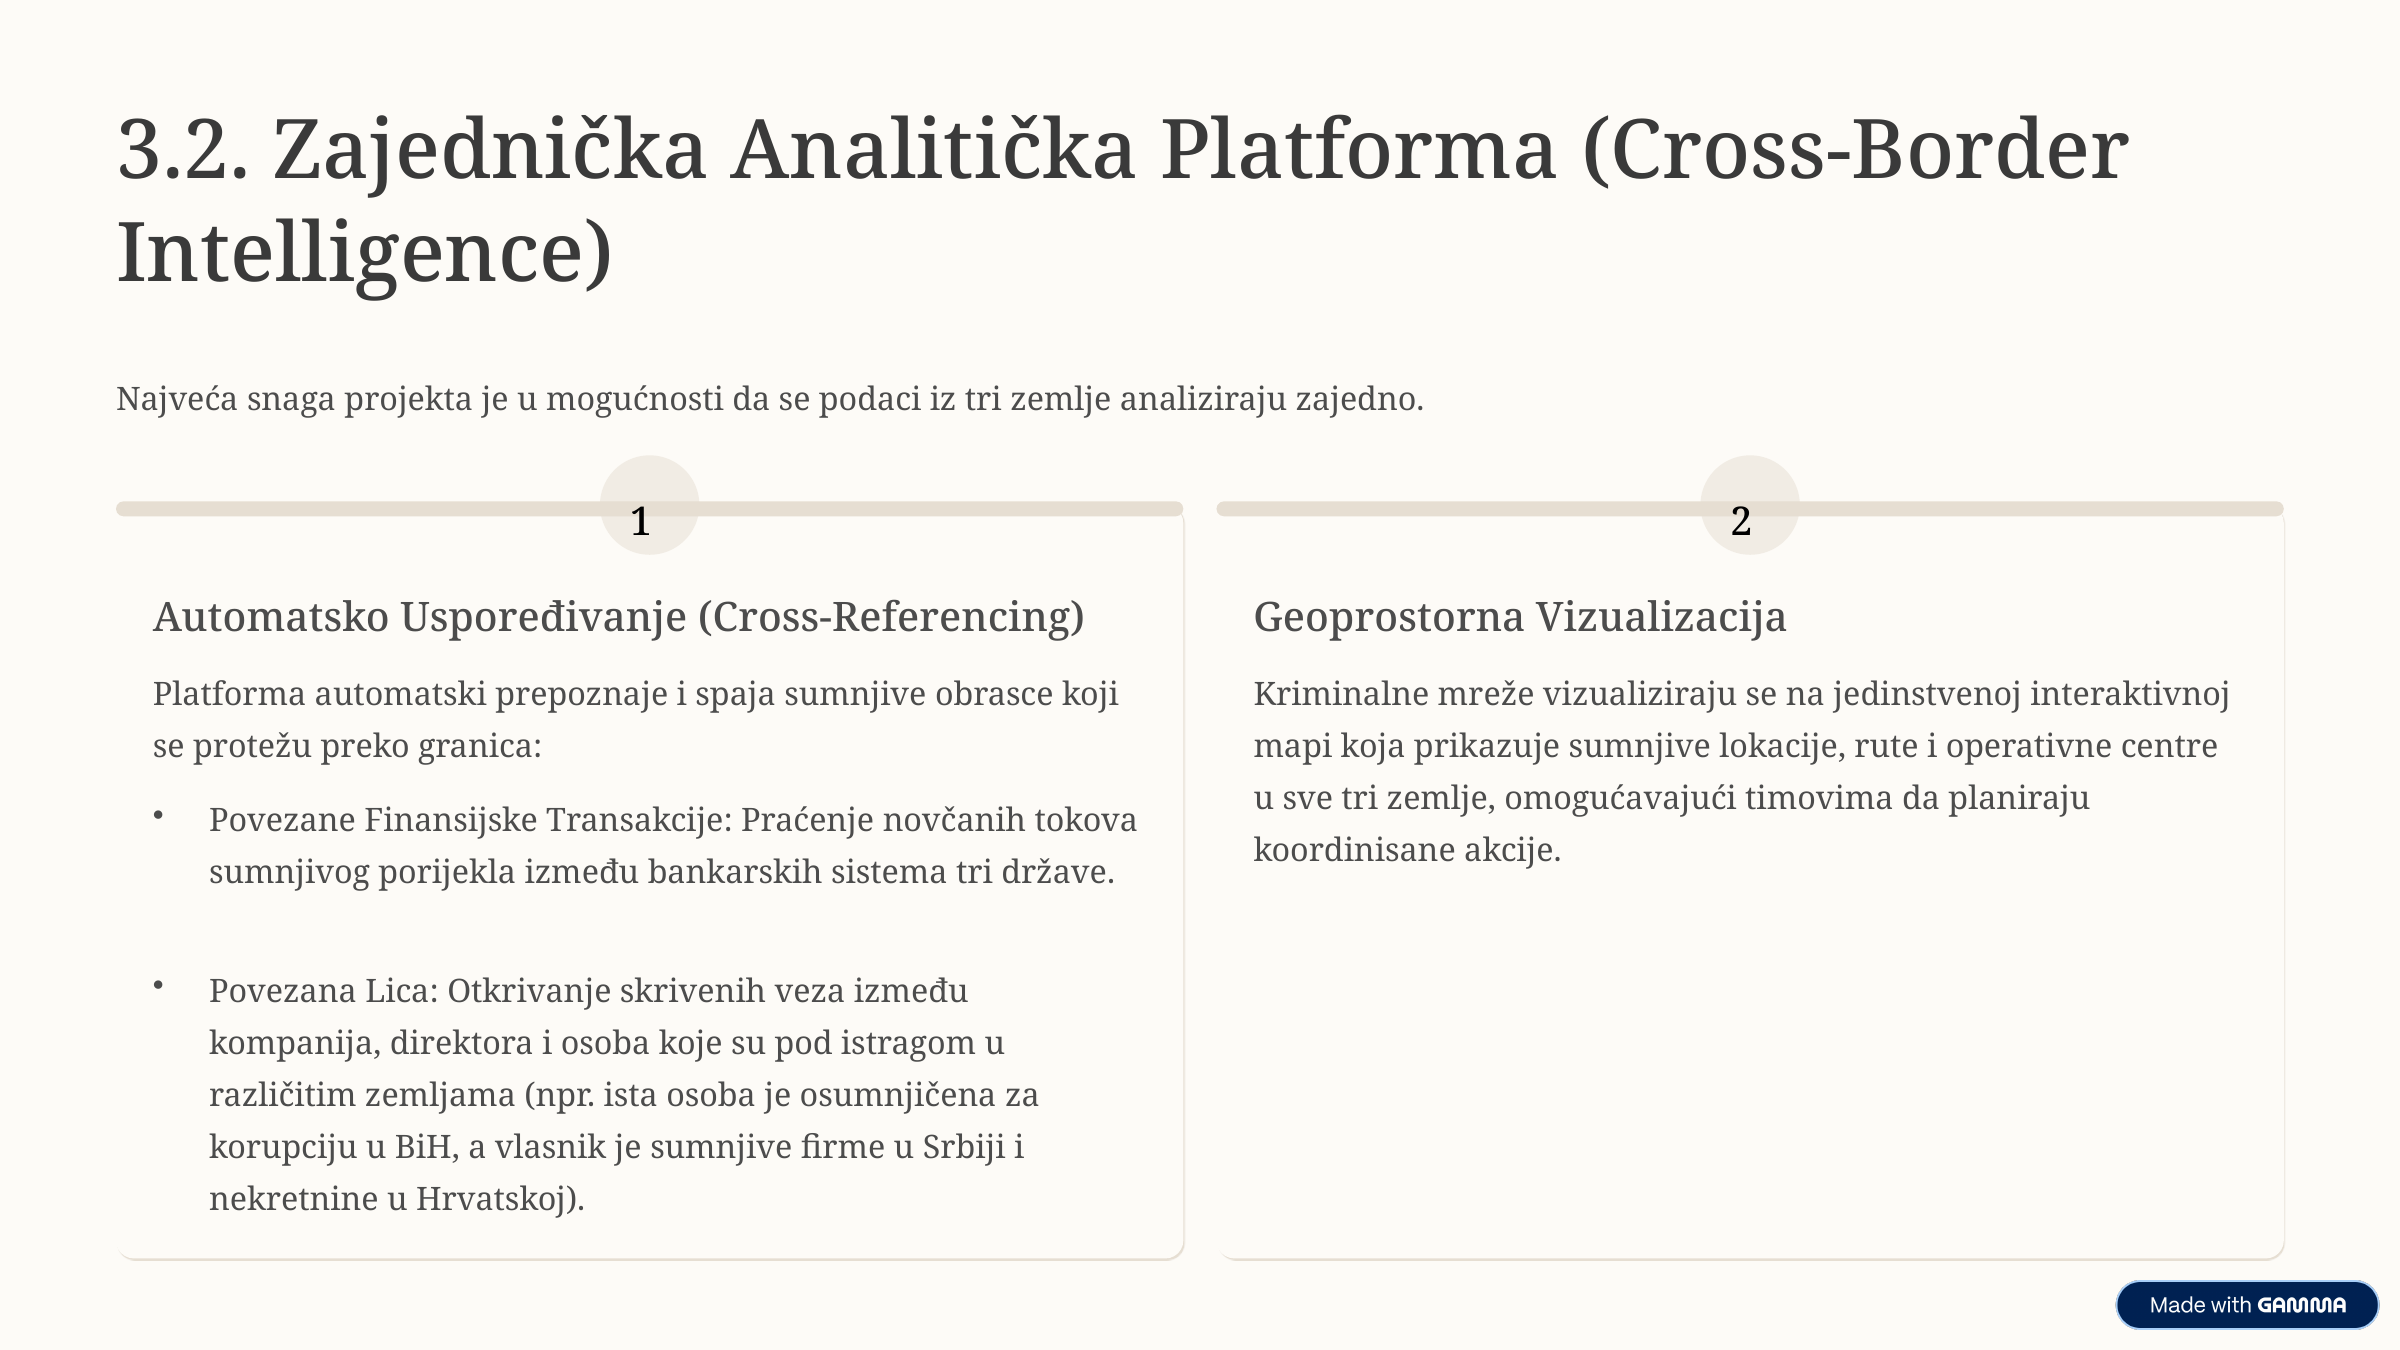

3.2. Zajednička Analitička Platforma (Cross-Border Intelligence)
Najveća snaga projekta je u mogućnosti da se podaci iz tri zemlje analiziraju zajedno.

1
2

Automatsko Uspoređivanje (Cross-Referencing)
Geoprostorna Vizualizacija
Platforma automatski prepoznaje i spaja sumnjive obrasce koji se protežu preko granica:
Kriminalne mreže vizualiziraju se na jedinstvenoj interaktivnoj mapi koja prikazuje sumnjive lokacije, rute i operativne centre u sve tri zemlje, omogućavajući timovima da planiraju koordinisane akcije.
Povezane Finansijske Transakcije: Praćenje novčanih tokova sumnjivog porijekla između bankarskih sistema tri države.
Povezana Lica: Otkrivanje skrivenih veza između kompanija, direktora i osoba koje su pod istragom u različitim zemljama (npr. ista osoba je osumnjičena za korupciju u BiH, a vlasnik je sumnjive firme u Srbiji i nekretnine u Hrvatskoj).